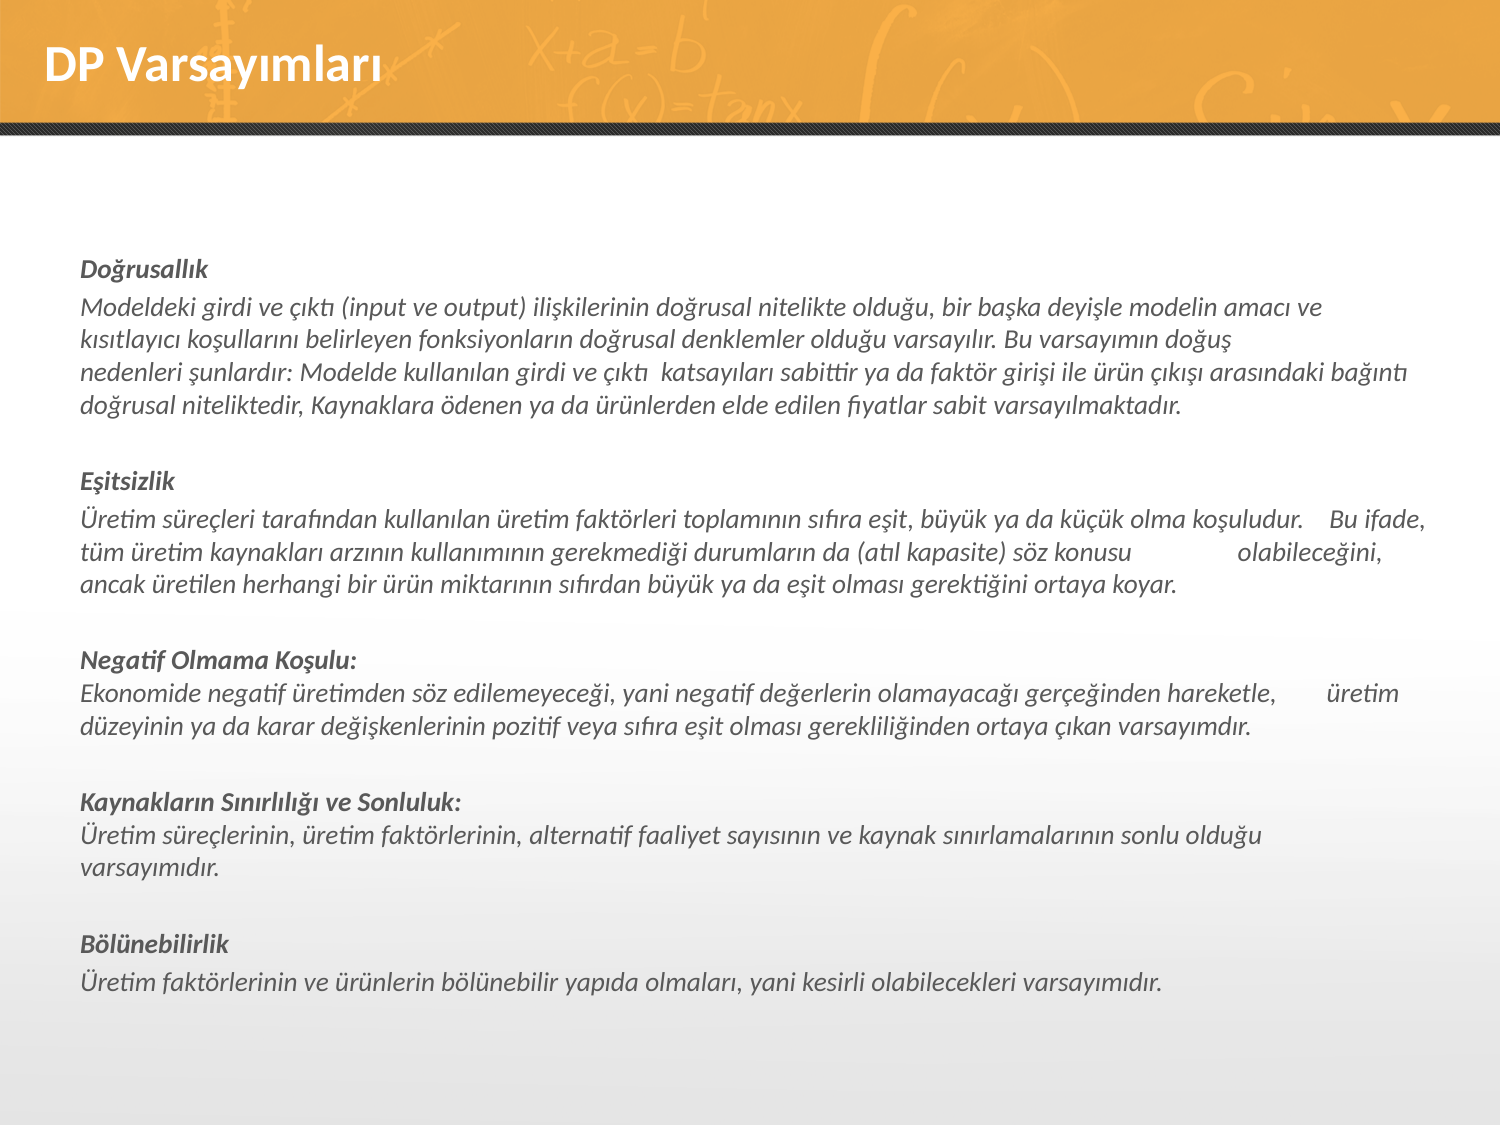

# DP Varsayımları
Doğrusallık
Modeldeki girdi ve çıktı (input ve output) ilişkilerinin doğrusal nitelikte olduğu, bir başka deyişle modelin amacı ve kısıtlayıcı koşullarını belirleyen fonksiyonların doğrusal denklemler olduğu varsayılır. Bu varsayımın doğuş               nedenleri şunlardır: Modelde kullanılan girdi ve çıktı  katsayıları sabittir ya da faktör girişi ile ürün çıkışı arasındaki bağıntı doğrusal niteliktedir, Kaynaklara ödenen ya da ürünlerden elde edilen fiyatlar sabit varsayılmaktadır.

Eşitsizlik
Üretim süreçleri tarafından kullanılan üretim faktörleri toplamının sıfıra eşit, büyük ya da küçük olma koşuludur.    Bu ifade, tüm üretim kaynakları arzının kullanımının gerekmediği durumların da (atıl kapasite) söz konusu                 olabileceğini, ancak üretilen herhangi bir ürün miktarının sıfırdan büyük ya da eşit olması gerektiğini ortaya koyar.

Negatif Olmama Koşulu:
Ekonomide negatif üretimden söz edilemeyeceği, yani negatif değerlerin olamayacağı gerçeğinden hareketle,        üretim düzeyinin ya da karar değişkenlerinin pozitif veya sıfıra eşit olması gerekliliğinden ortaya çıkan varsayımdır.

Kaynakların Sınırlılığı ve Sonluluk:
Üretim süreçlerinin, üretim faktörlerinin, alternatif faaliyet sayısının ve kaynak sınırlamalarının sonlu olduğu          varsayımıdır.

Bölünebilirlik
Üretim faktörlerinin ve ürünlerin bölünebilir yapıda olmaları, yani kesirli olabilecekleri varsayımıdır.